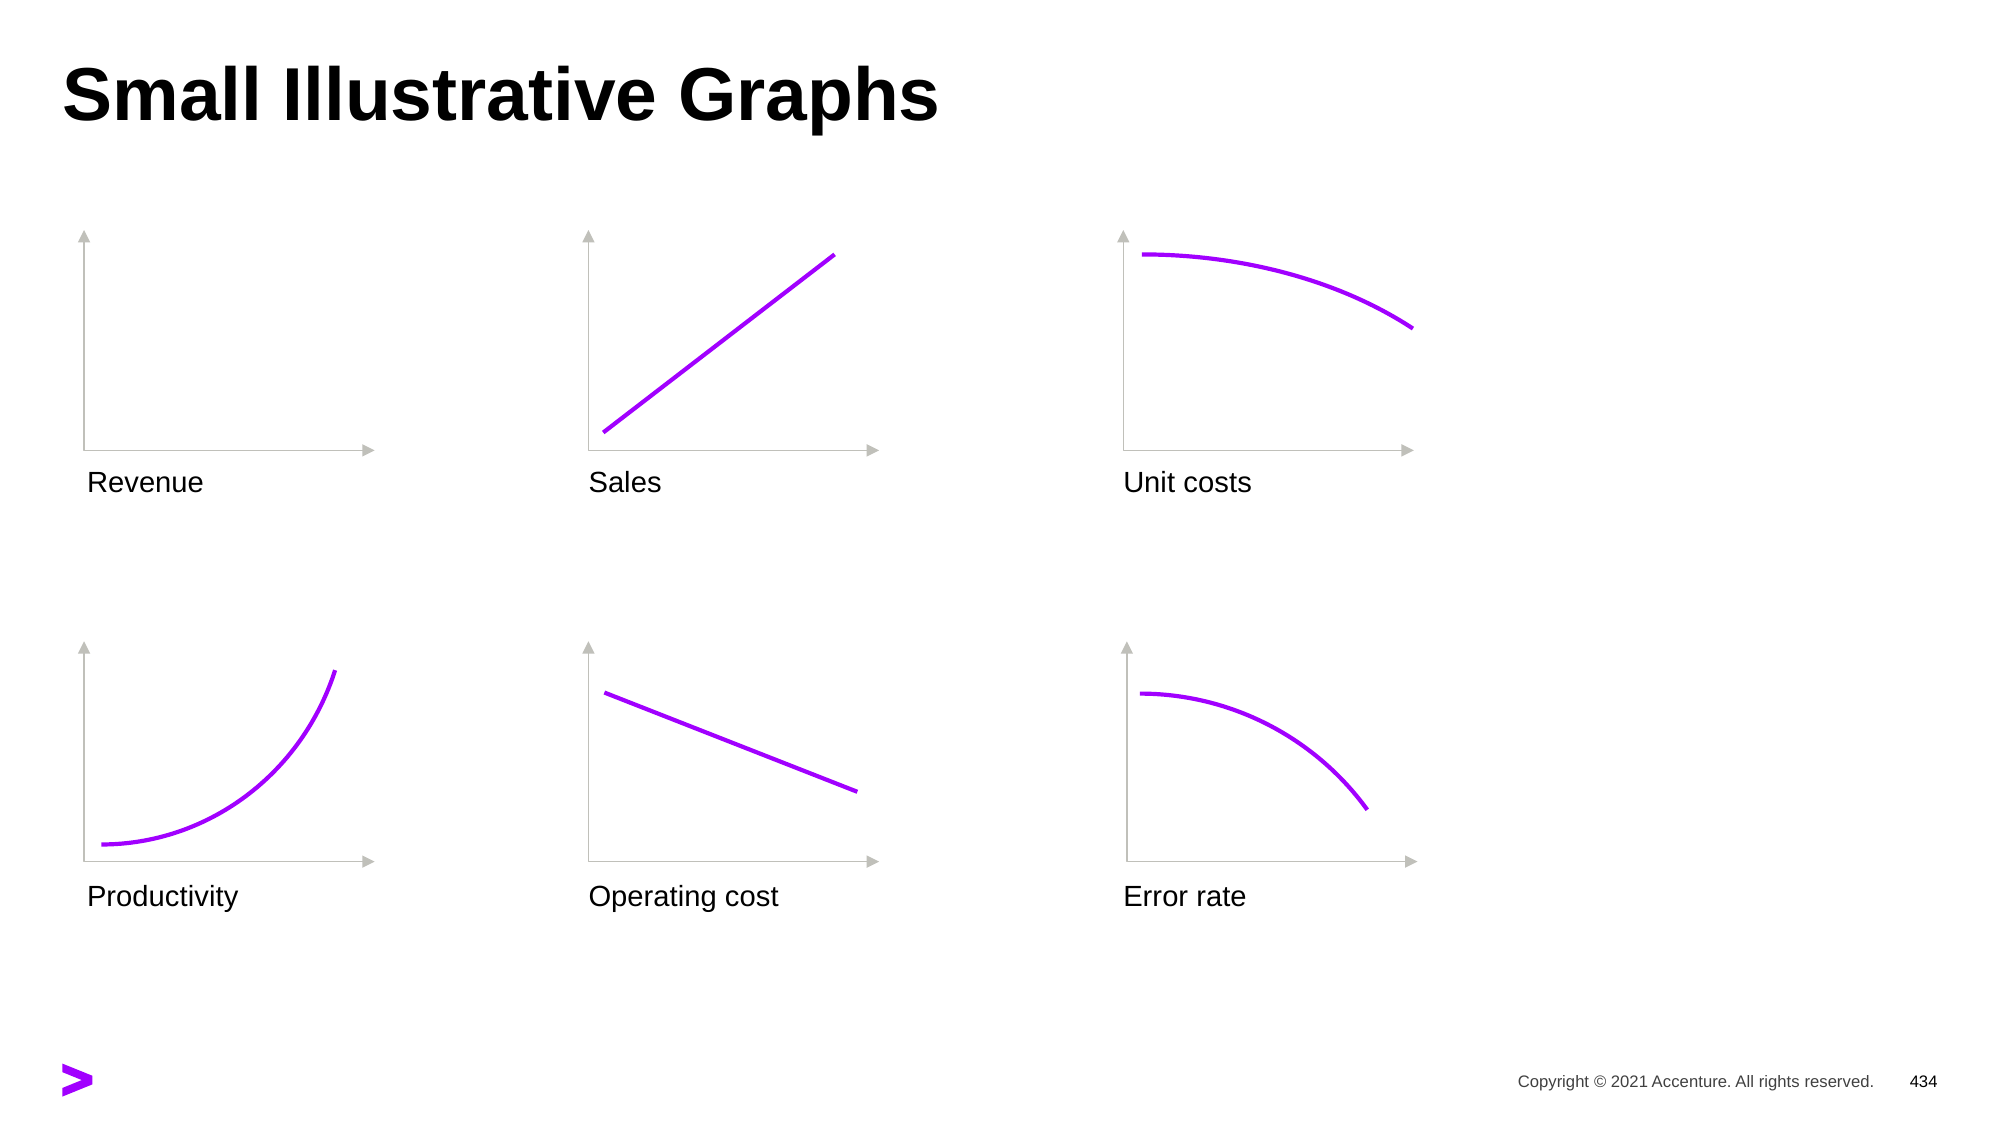

# Small Illustrative Graphs

Revenue

Sales

Unit costs

Productivity

Operating cost

Error rate
Copyright © 2021 Accenture. All rights reserved.
434